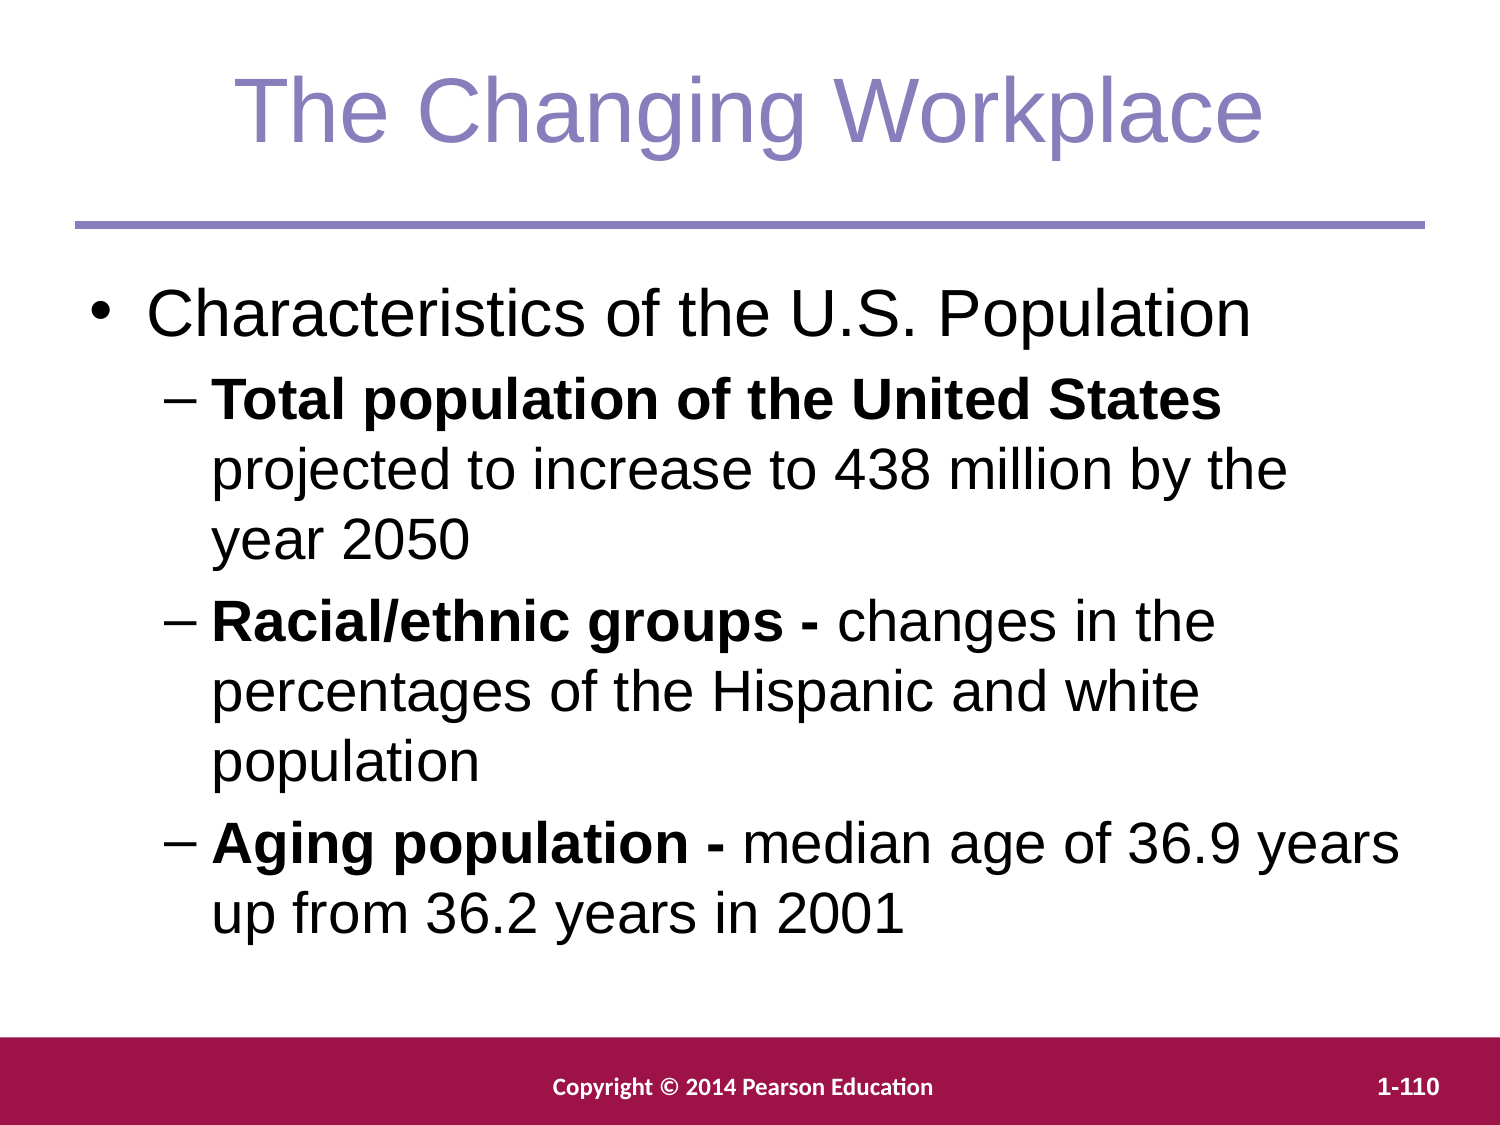

The Changing Workplace
Characteristics of the U.S. Population
Total population of the United States projected to increase to 438 million by the year 2050
Racial/ethnic groups - changes in the percentages of the Hispanic and white population
Aging population - median age of 36.9 years up from 36.2 years in 2001